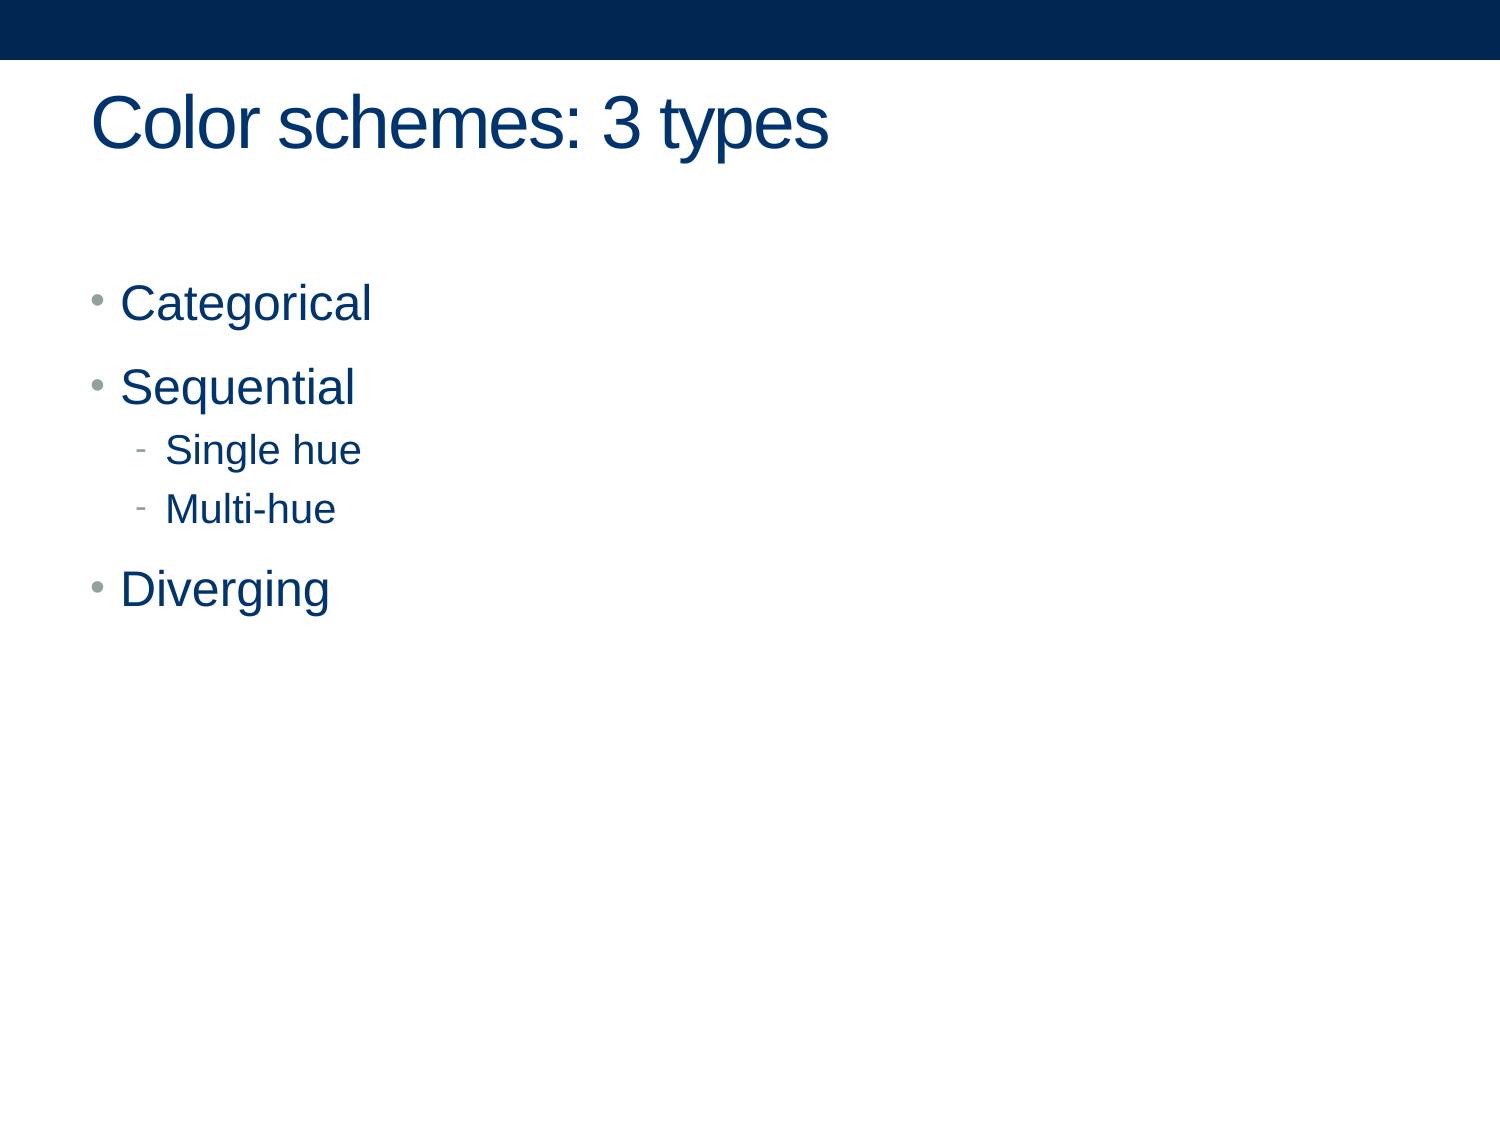

# Color schemes: 3 types
Categorical
Sequential
Single hue
Multi-hue
Diverging